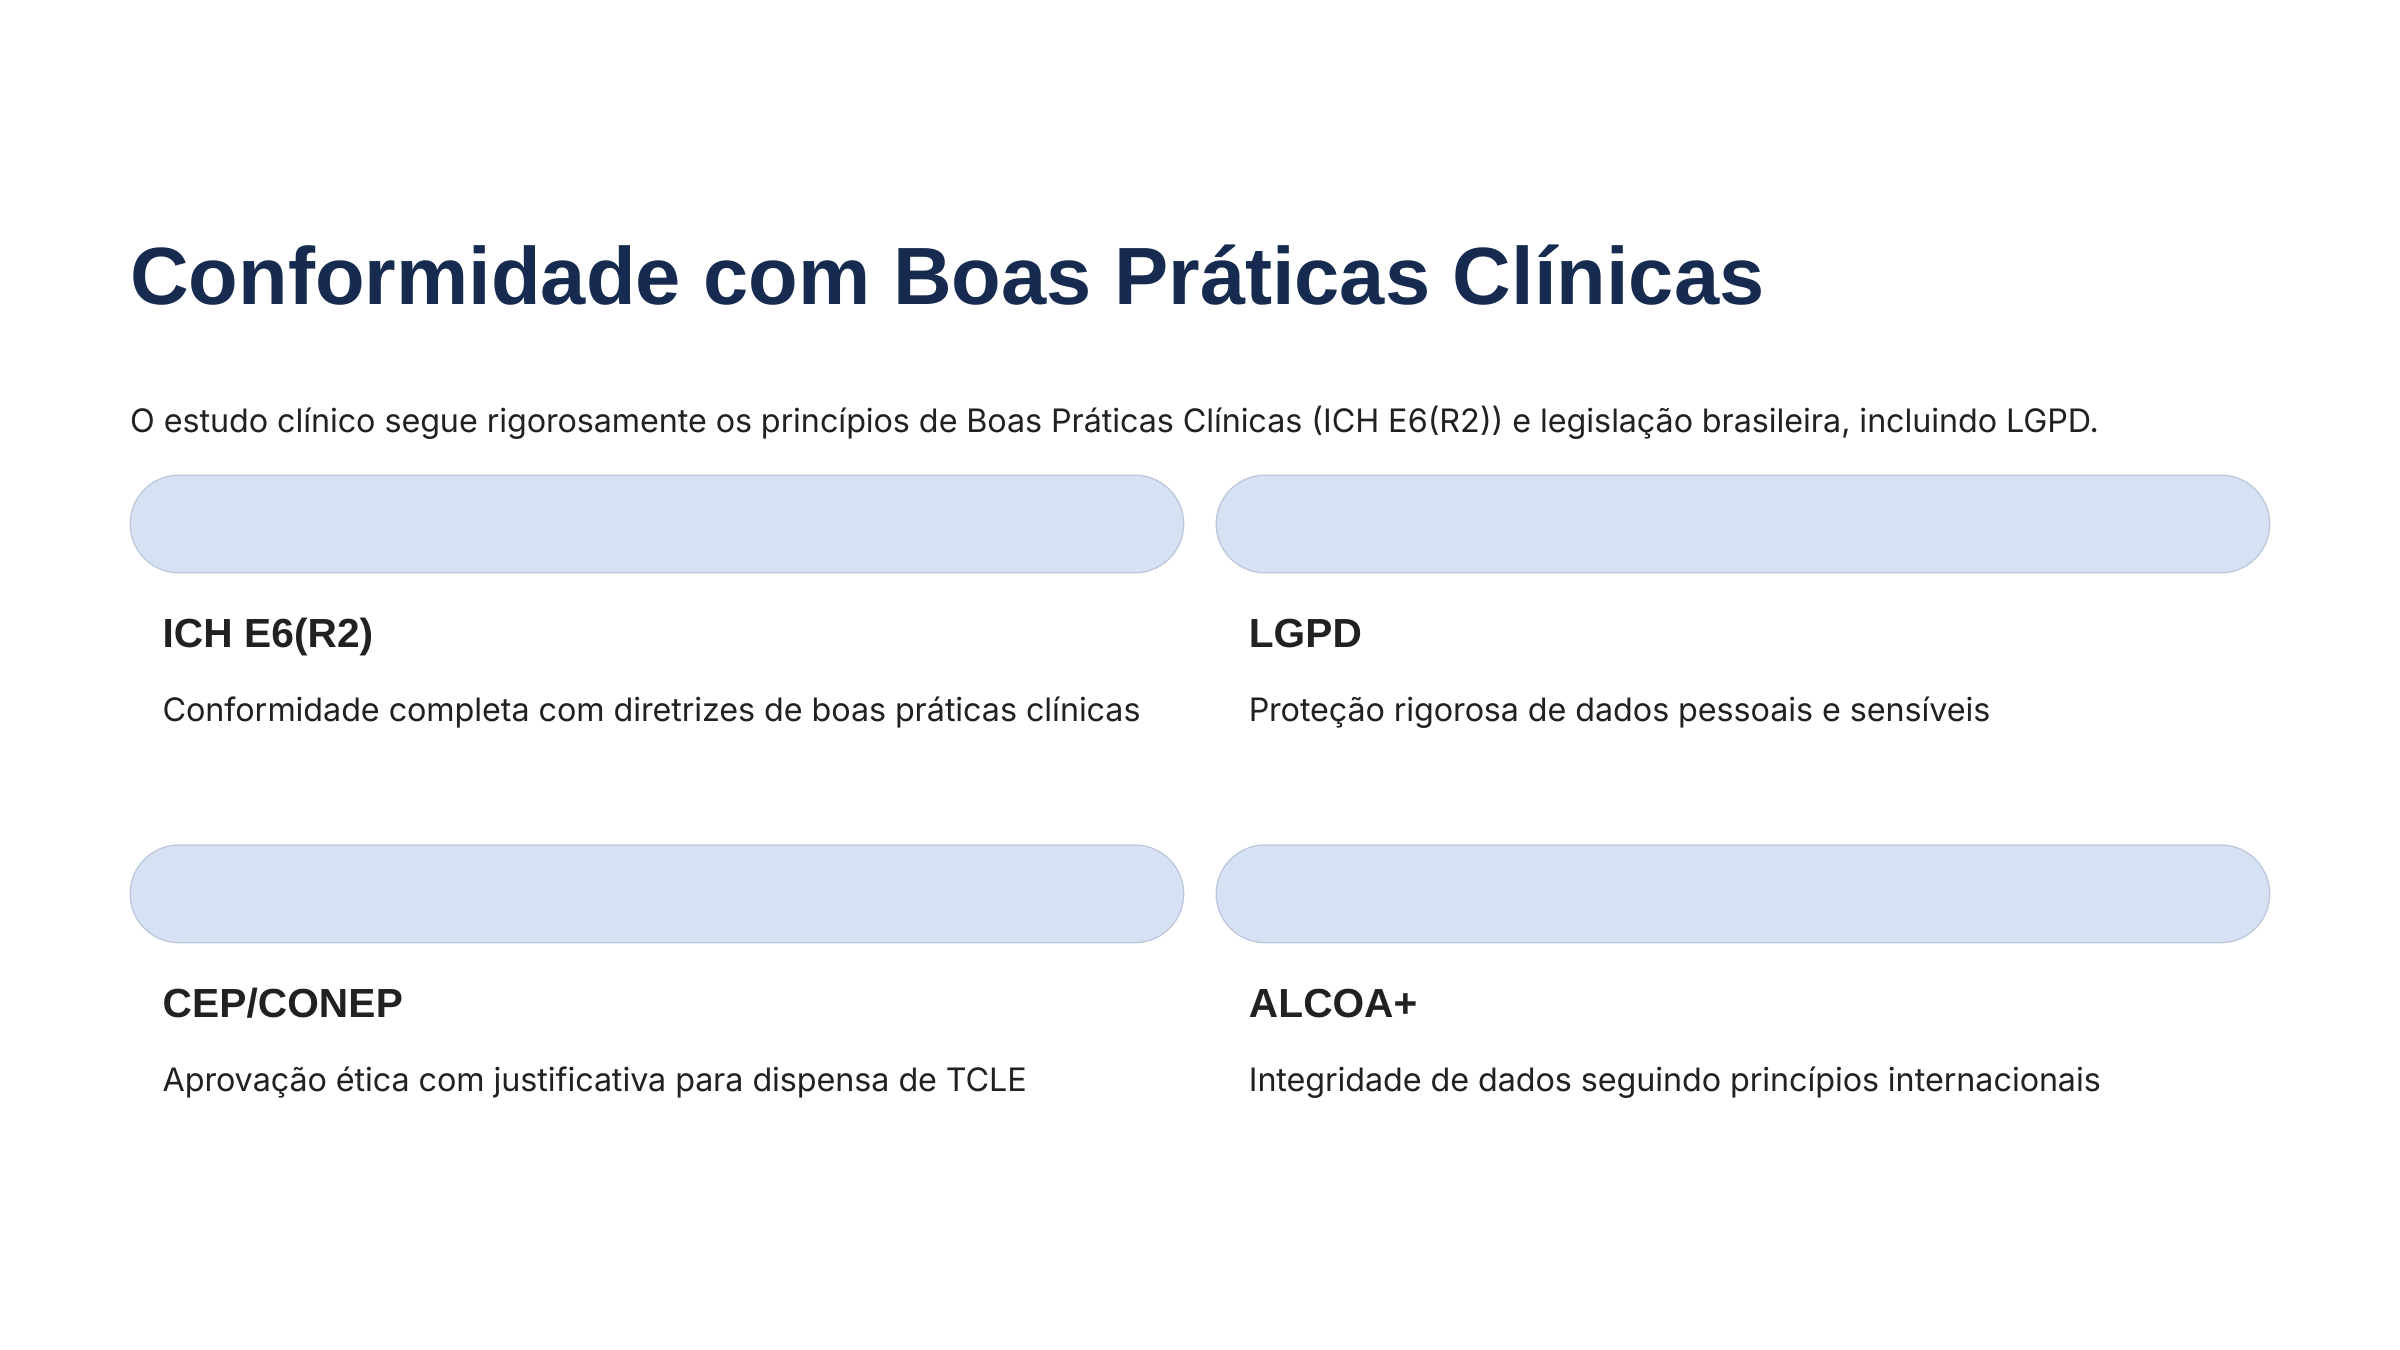

Conformidade com Boas Práticas Clínicas
O estudo clínico segue rigorosamente os princípios de Boas Práticas Clínicas (ICH E6(R2)) e legislação brasileira, incluindo LGPD.

ICH E6(R2)
LGPD
Conformidade completa com diretrizes de boas práticas clínicas
Proteção rigorosa de dados pessoais e sensíveis

CEP/CONEP
ALCOA+
Aprovação ética com justificativa para dispensa de TCLE
Integridade de dados seguindo princípios internacionais